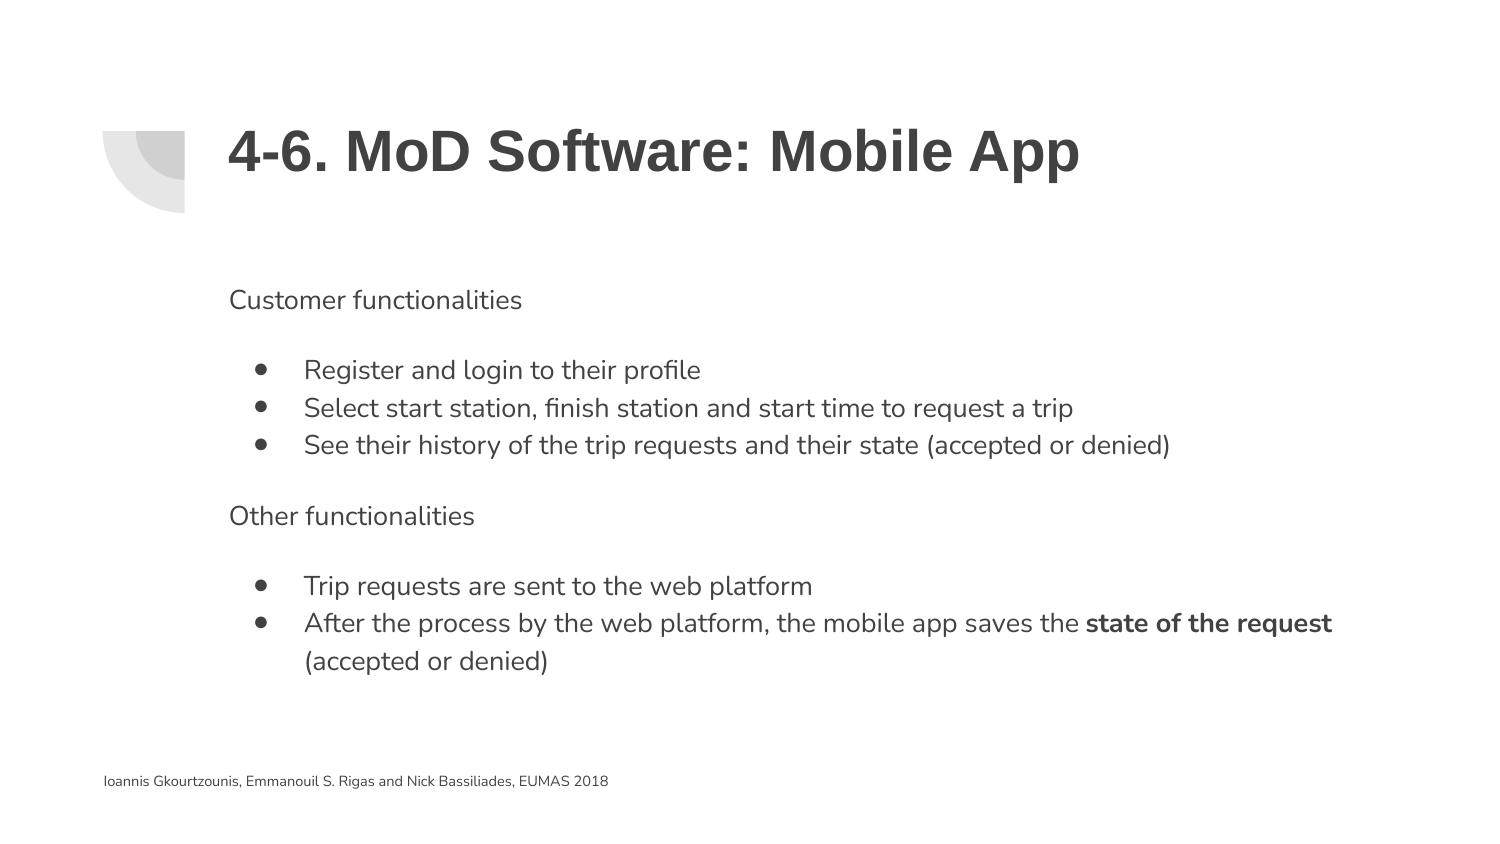

# 4-6. MoD Software: Mobile App
Customer functionalities
Register and login to their profile
Select start station, finish station and start time to request a trip
See their history of the trip requests and their state (accepted or denied)
Other functionalities
Trip requests are sent to the web platform
After the process by the web platform, the mobile app saves the state of the request (accepted or denied)
Ioannis Gkourtzounis, Emmanouil S. Rigas and Nick Bassiliades, EUMAS 2018